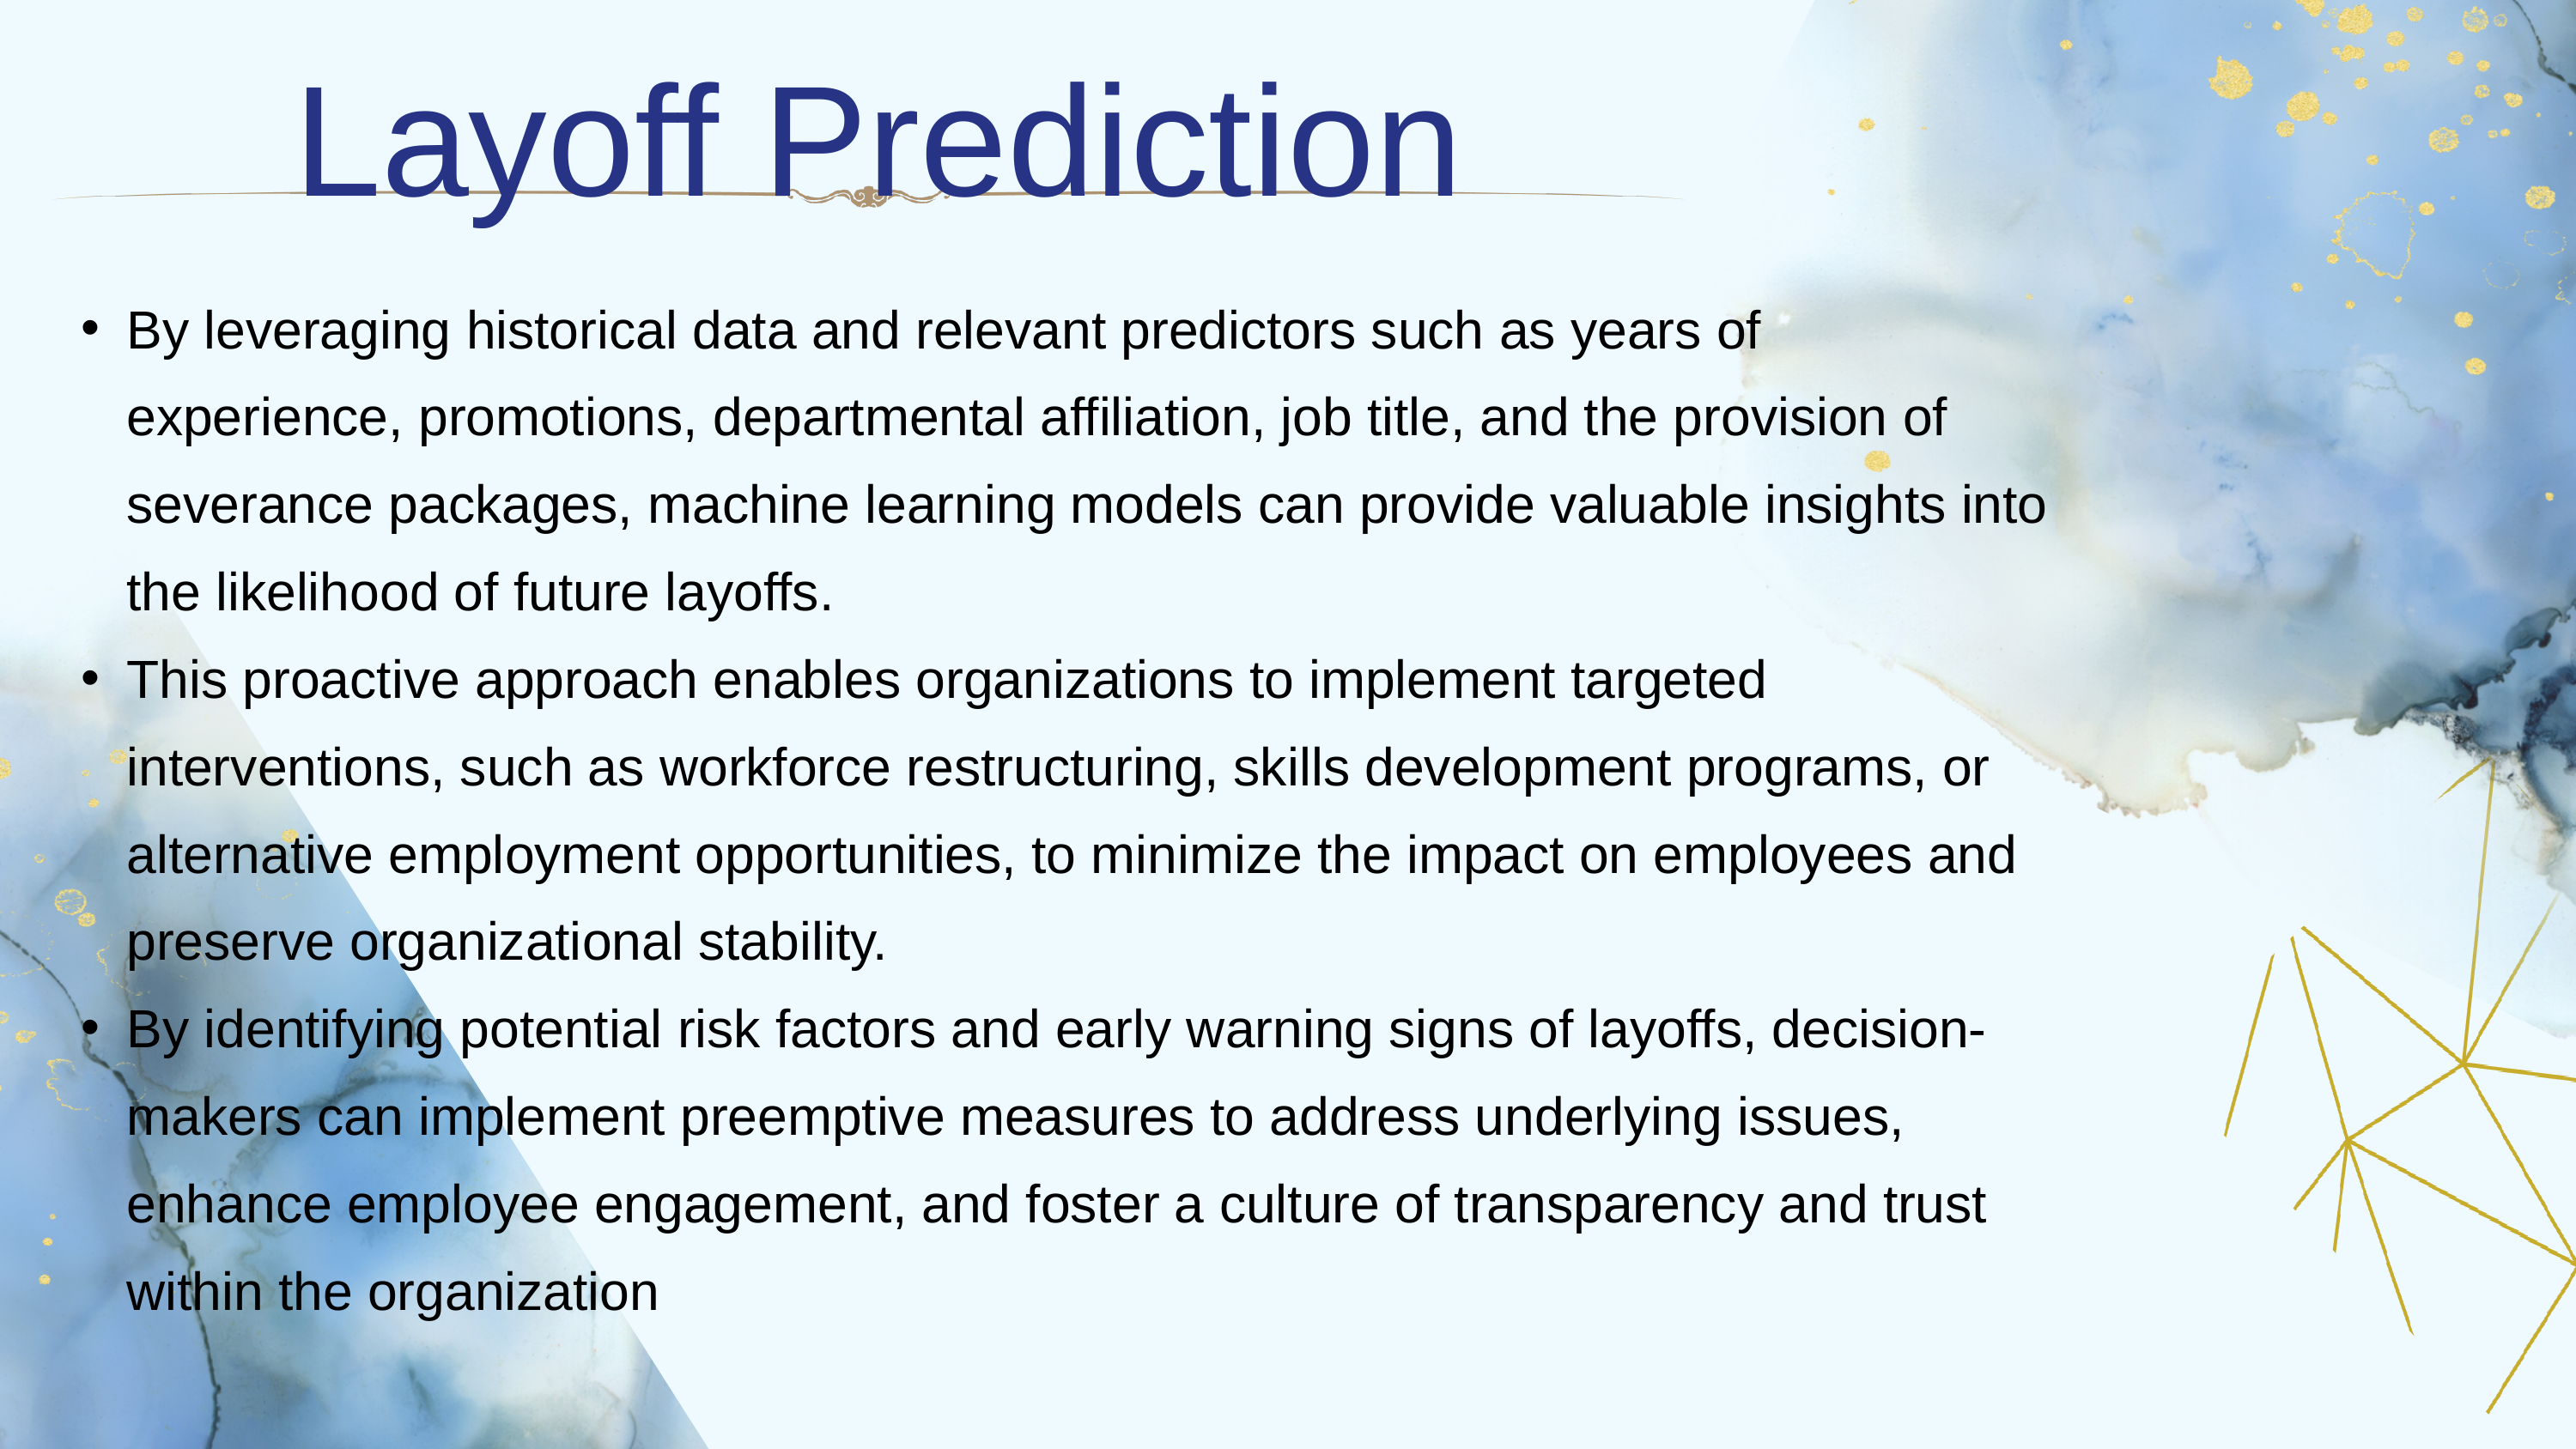

Layoff Prediction

By leveraging historical data and relevant predictors such as years of experience, promotions, departmental affiliation, job title, and the provision of severance packages, machine learning models can provide valuable insights into the likelihood of future layoffs.
This proactive approach enables organizations to implement targeted interventions, such as workforce restructuring, skills development programs, or alternative employment opportunities, to minimize the impact on employees and preserve organizational stability.
By identifying potential risk factors and early warning signs of layoffs, decision-makers can implement preemptive measures to address underlying issues, enhance employee engagement, and foster a culture of transparency and trust within the organization